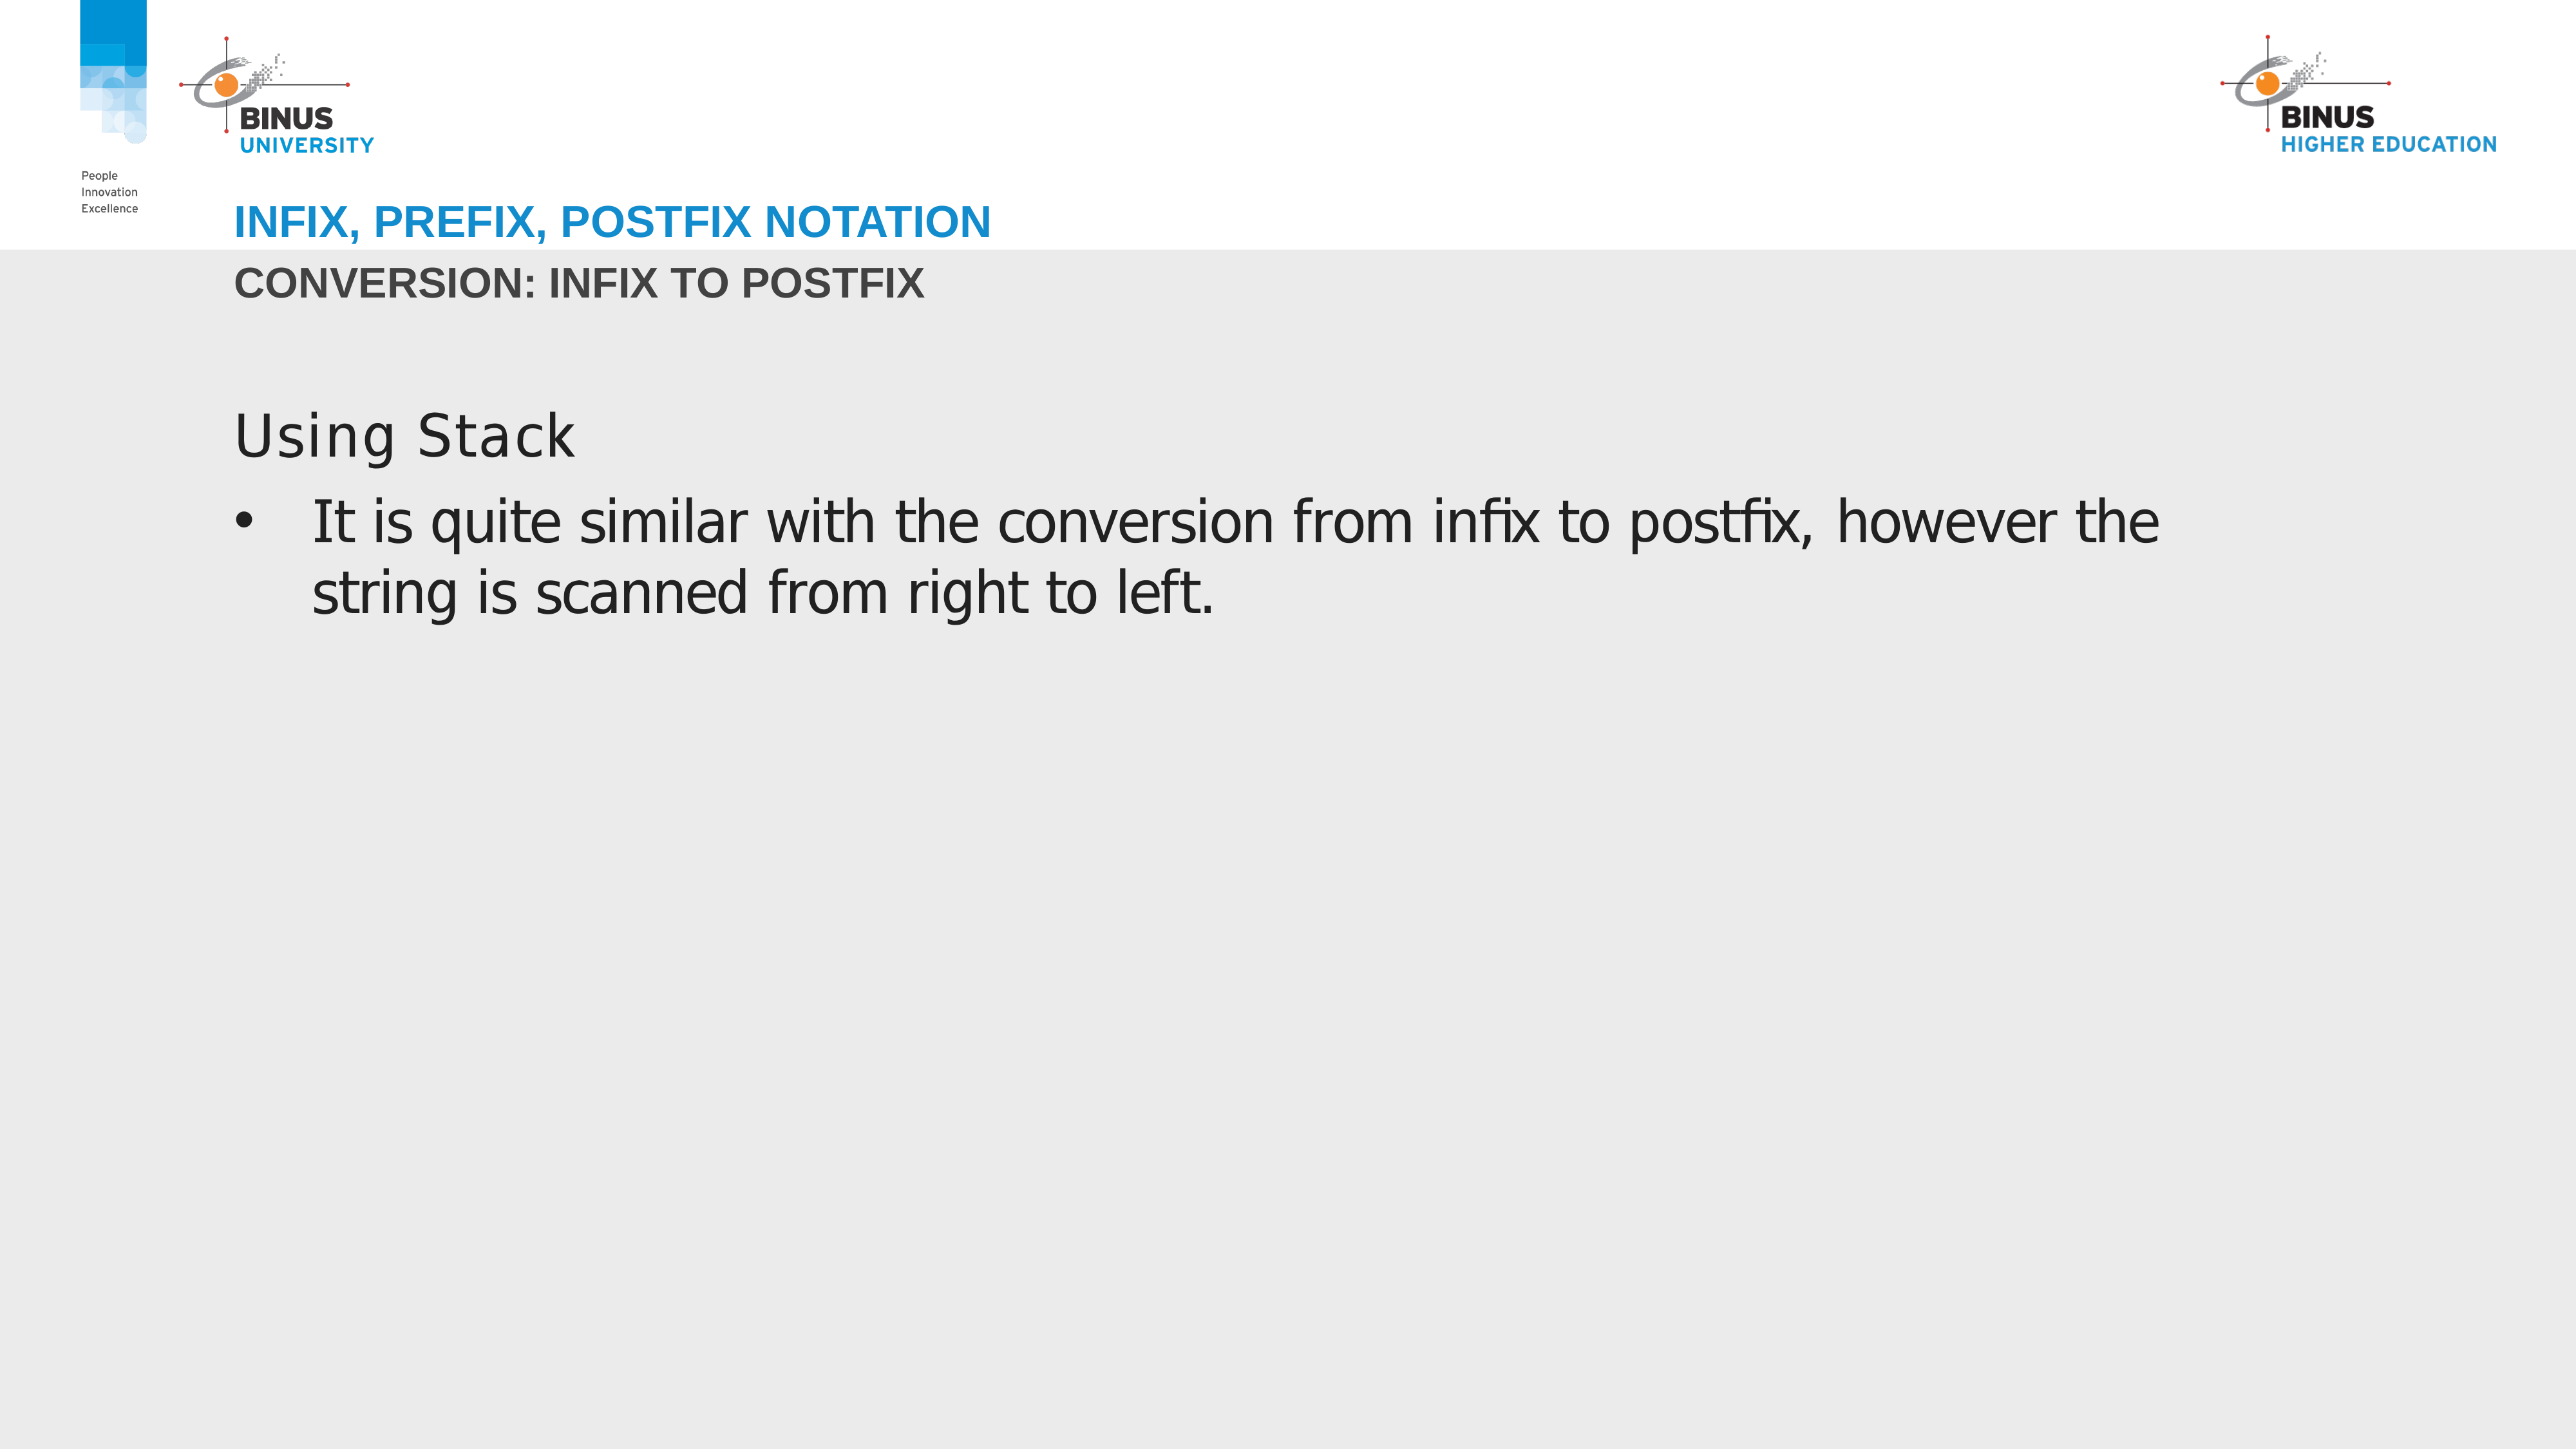

# Infix, prefix, postfix notation
Conversion: infix to postfix
Using Stack
It is quite similar with the conversion from infix to postfix, however the string is scanned from right to left.